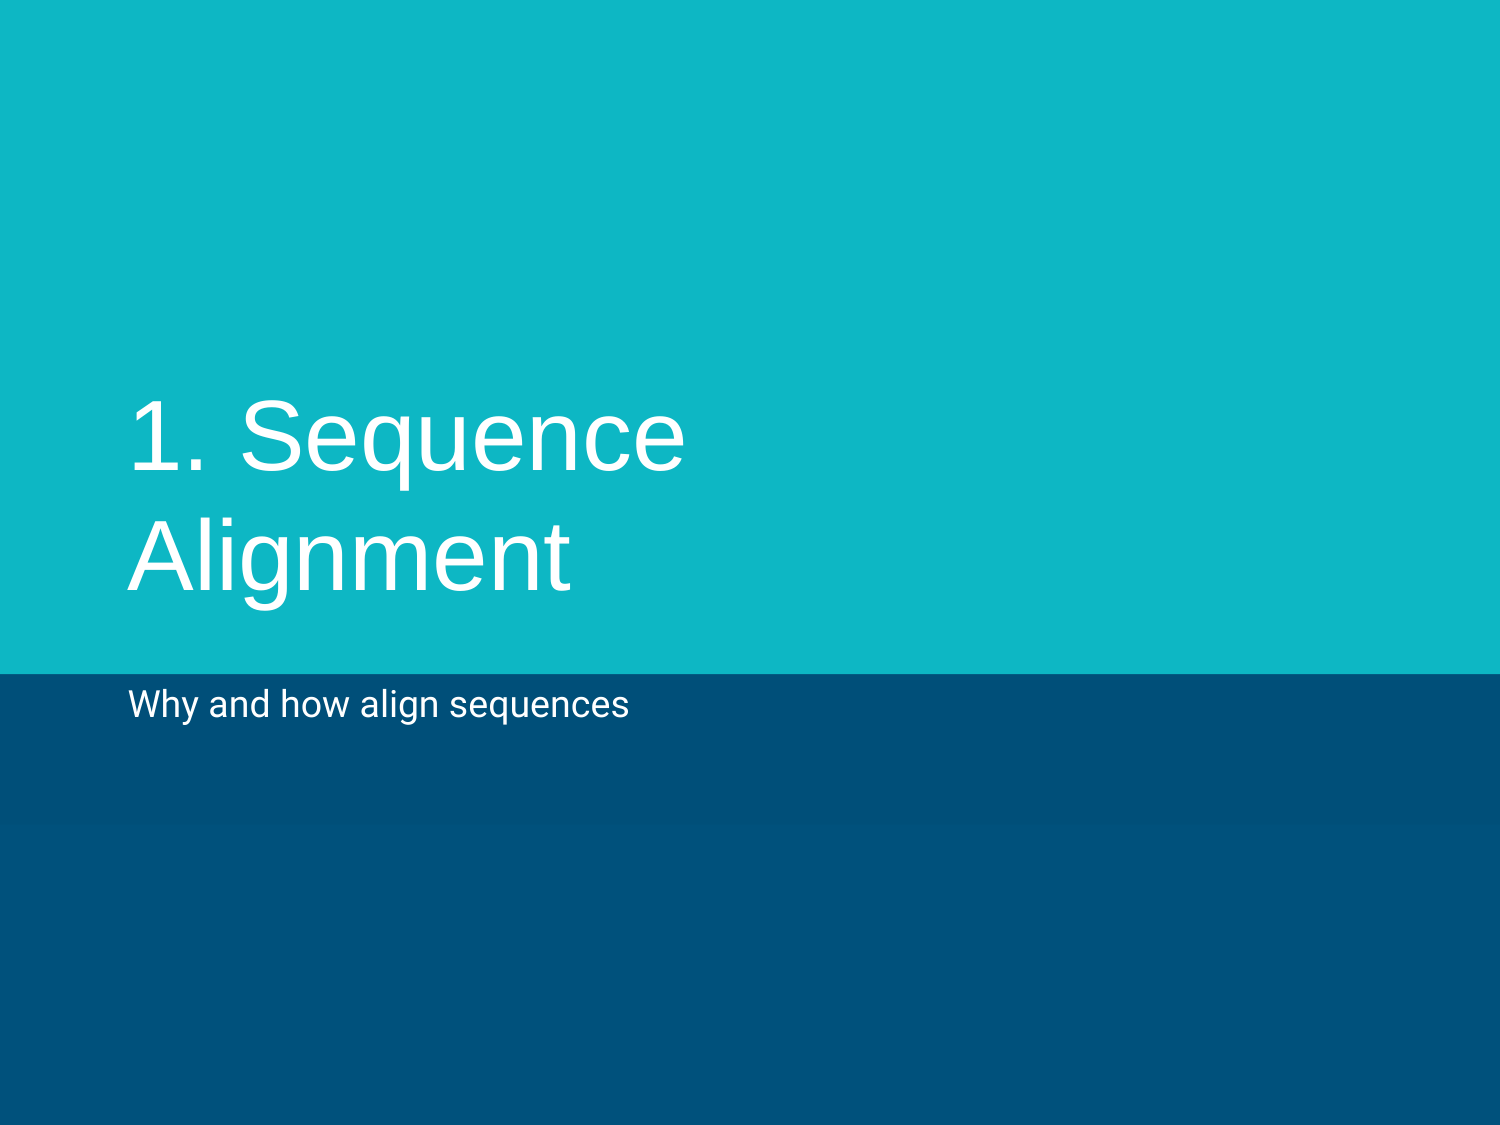

# 1. Sequence Alignment
Why and how align sequences